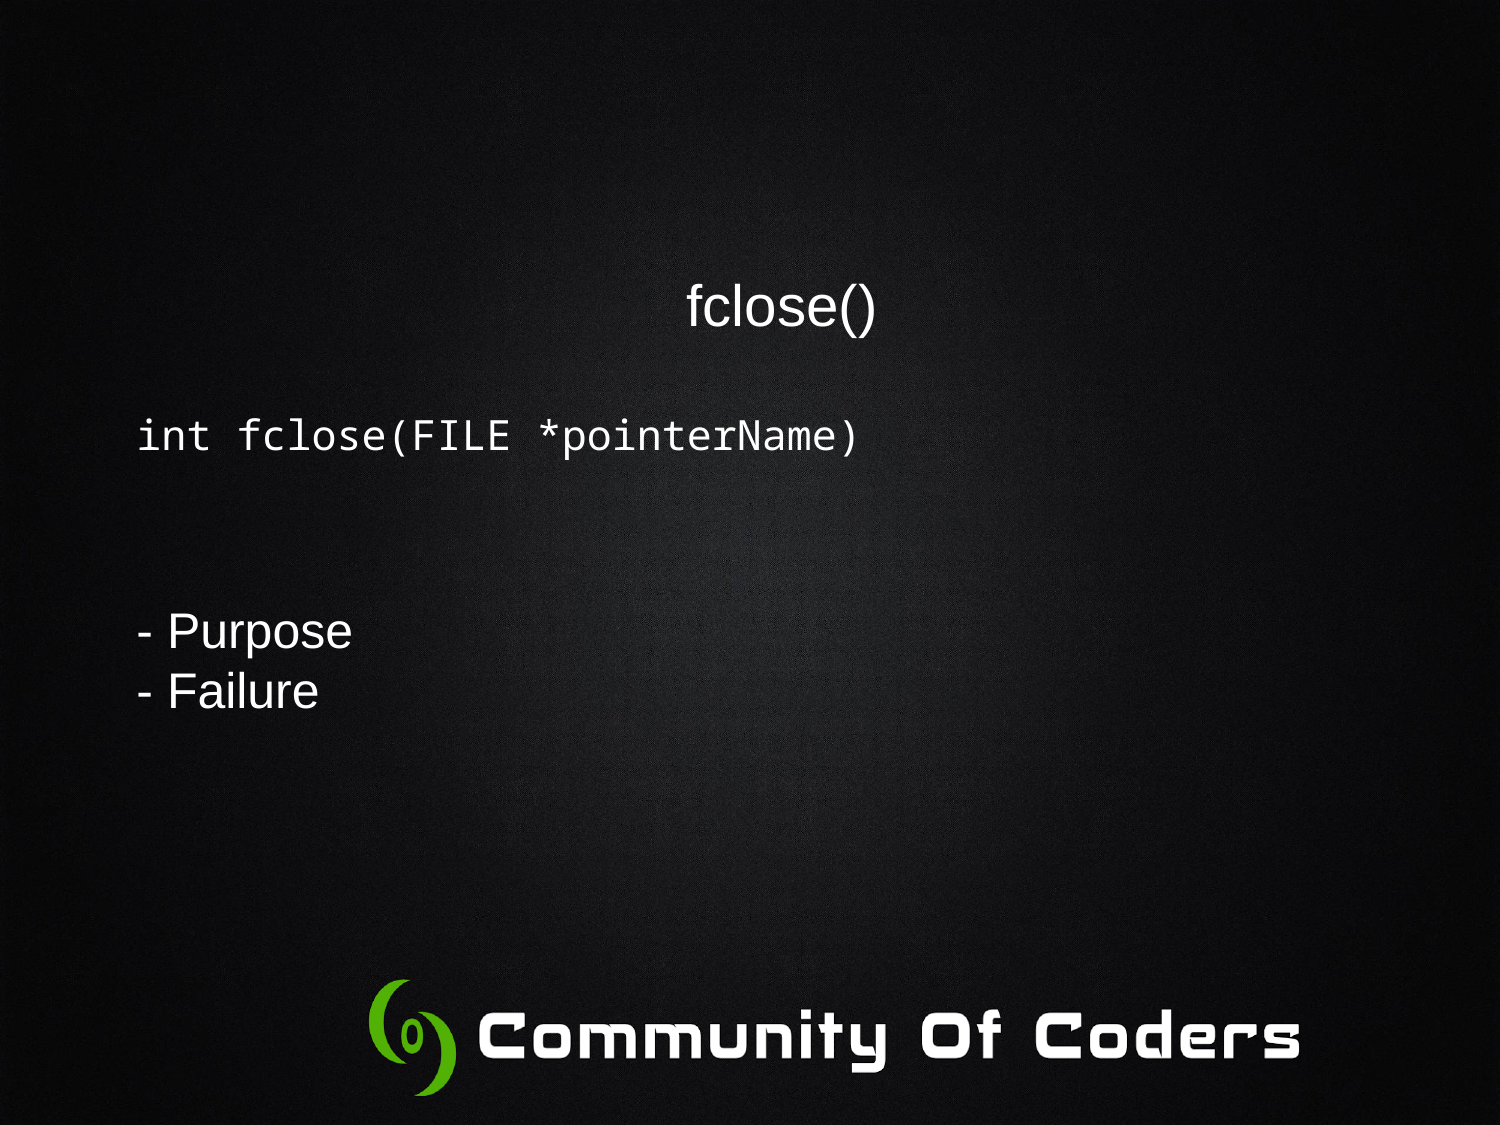

fclose()

int fclose(FILE *pointerName)

- Purpose
- Failure